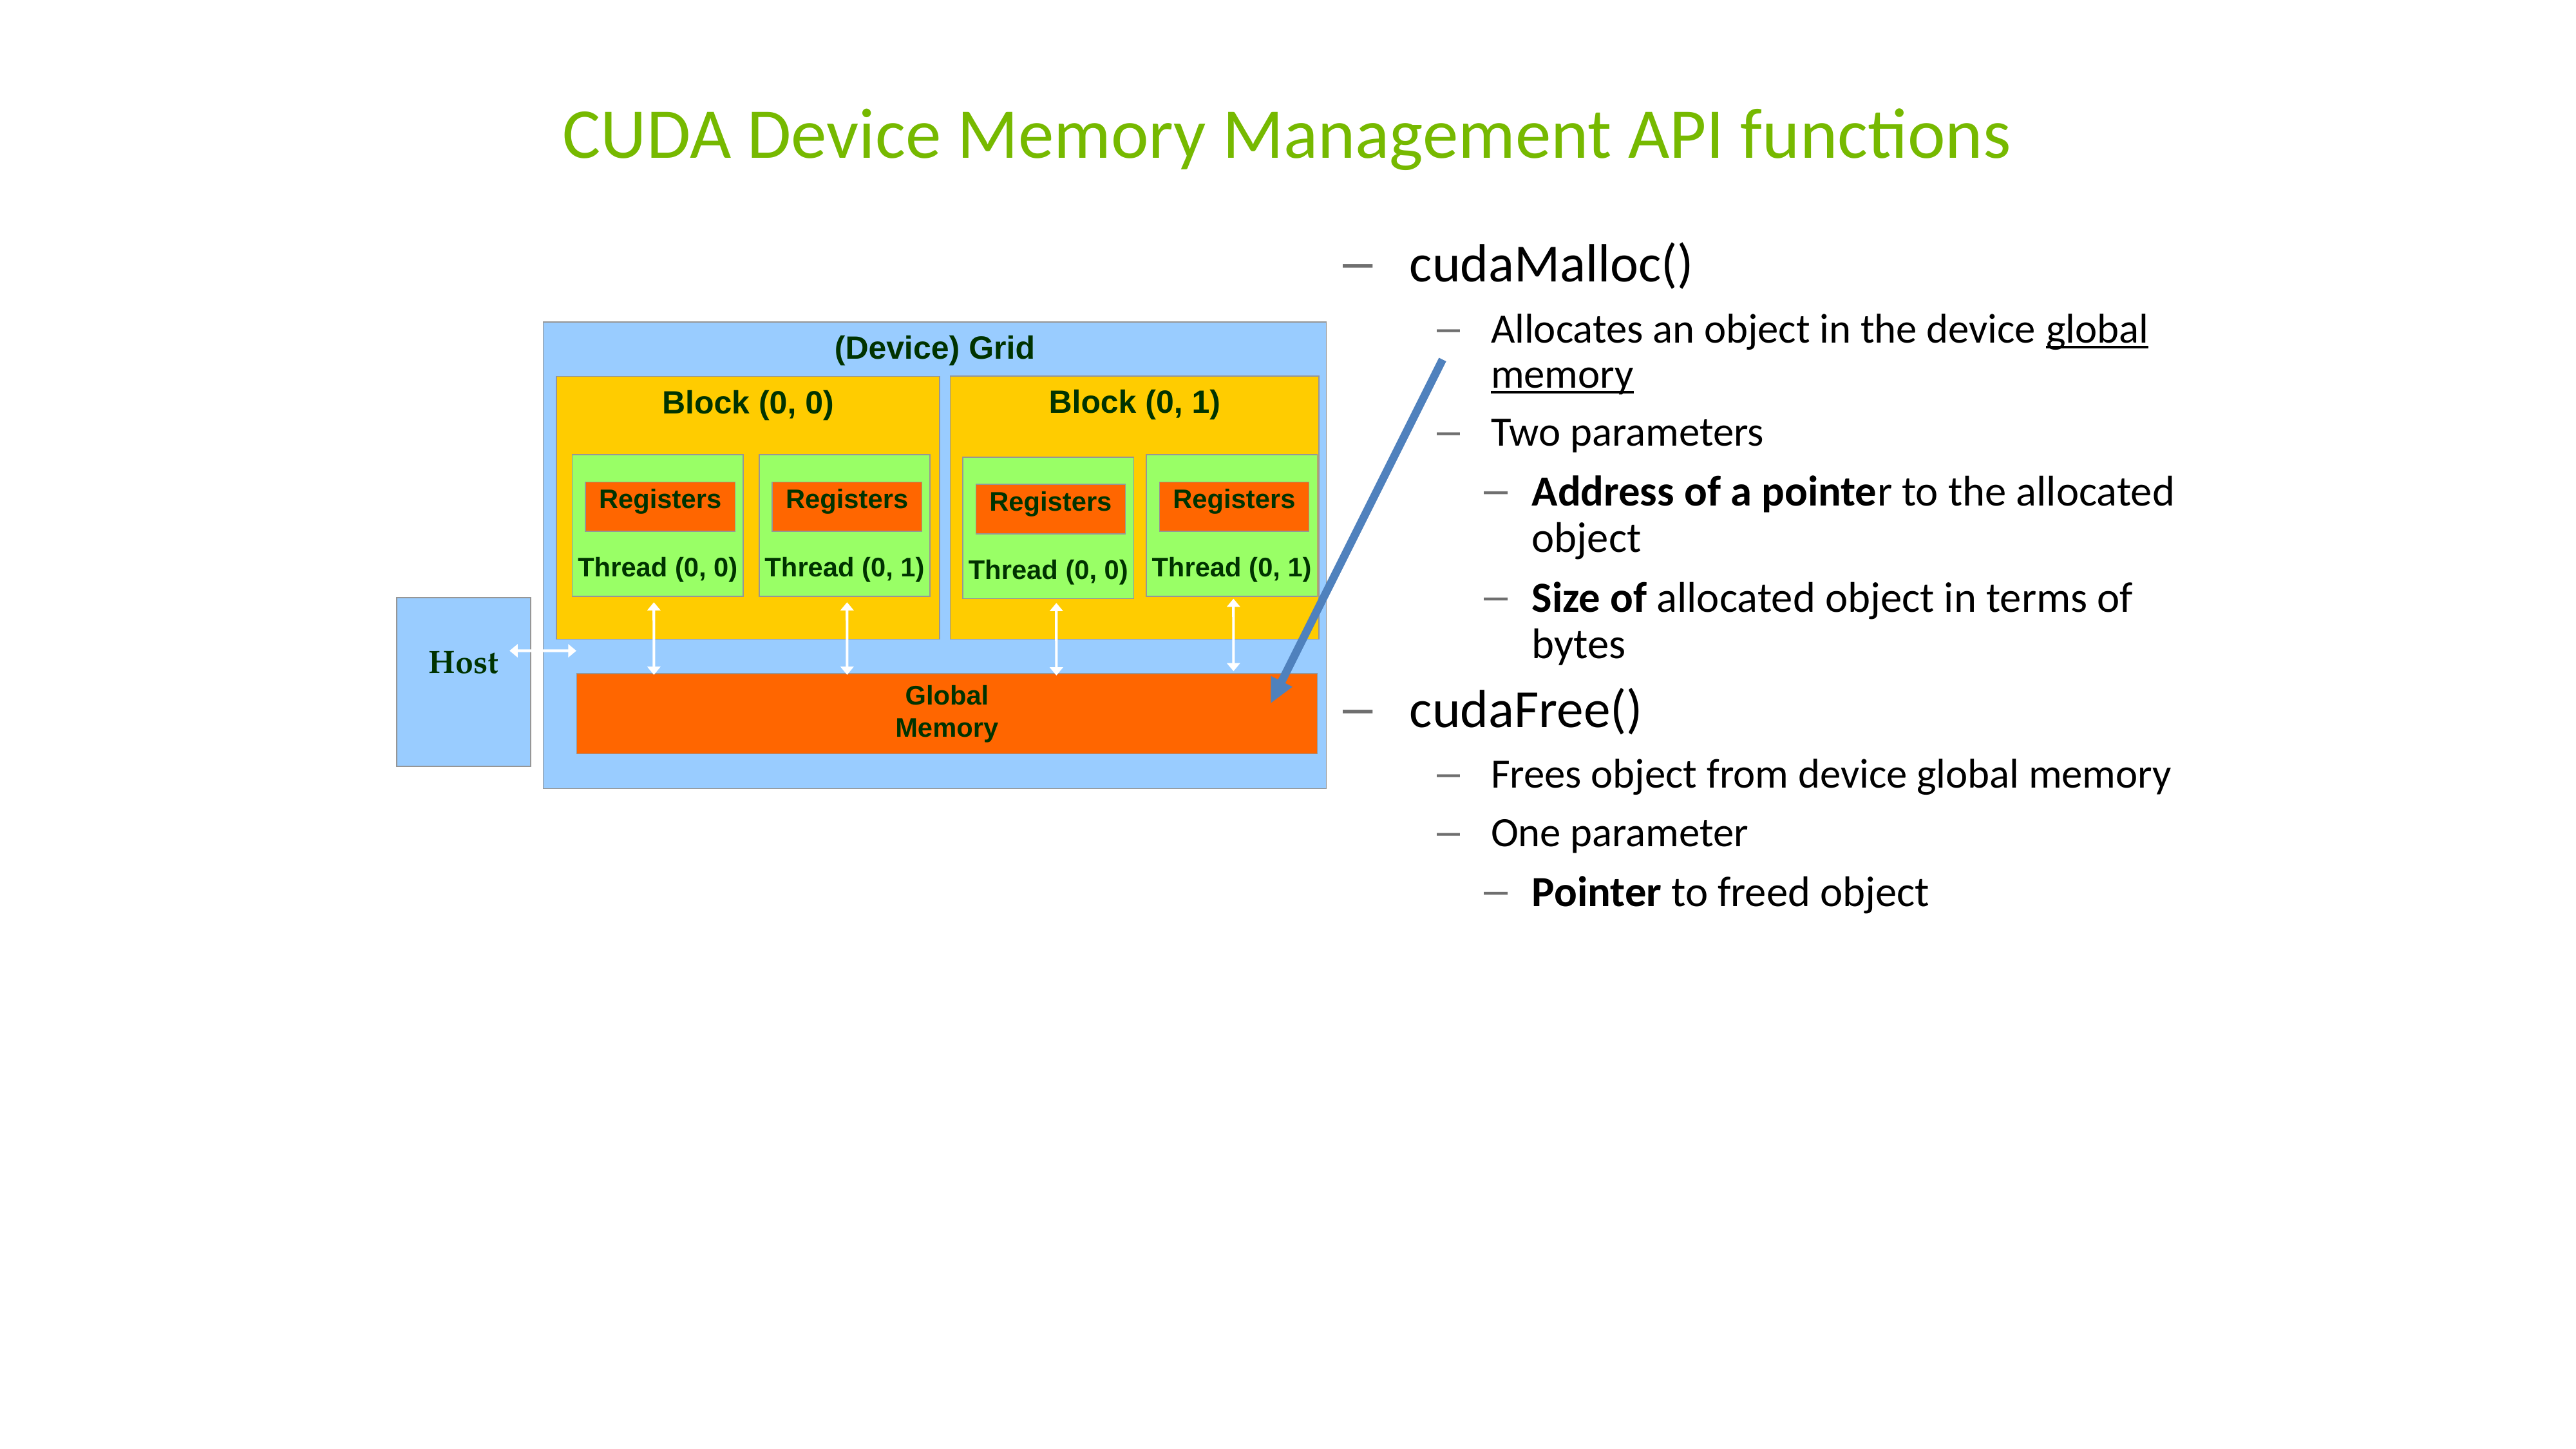

# CUDA Device Memory Management API functions
cudaMalloc()
Allocates an object in the device global memory
Two parameters
Address of a pointer to the allocated object
Size of allocated object in terms of bytes
cudaFree()
Frees object from device global memory
One parameter
Pointer to freed object
(Device) Grid
Block (0, 1)
Block (0, 0)

Thread (0, 0)

Thread (0, 1)

Thread (0, 1)

Thread (0, 0)
Registers
Registers
Registers
Registers

Host

Global
Memory